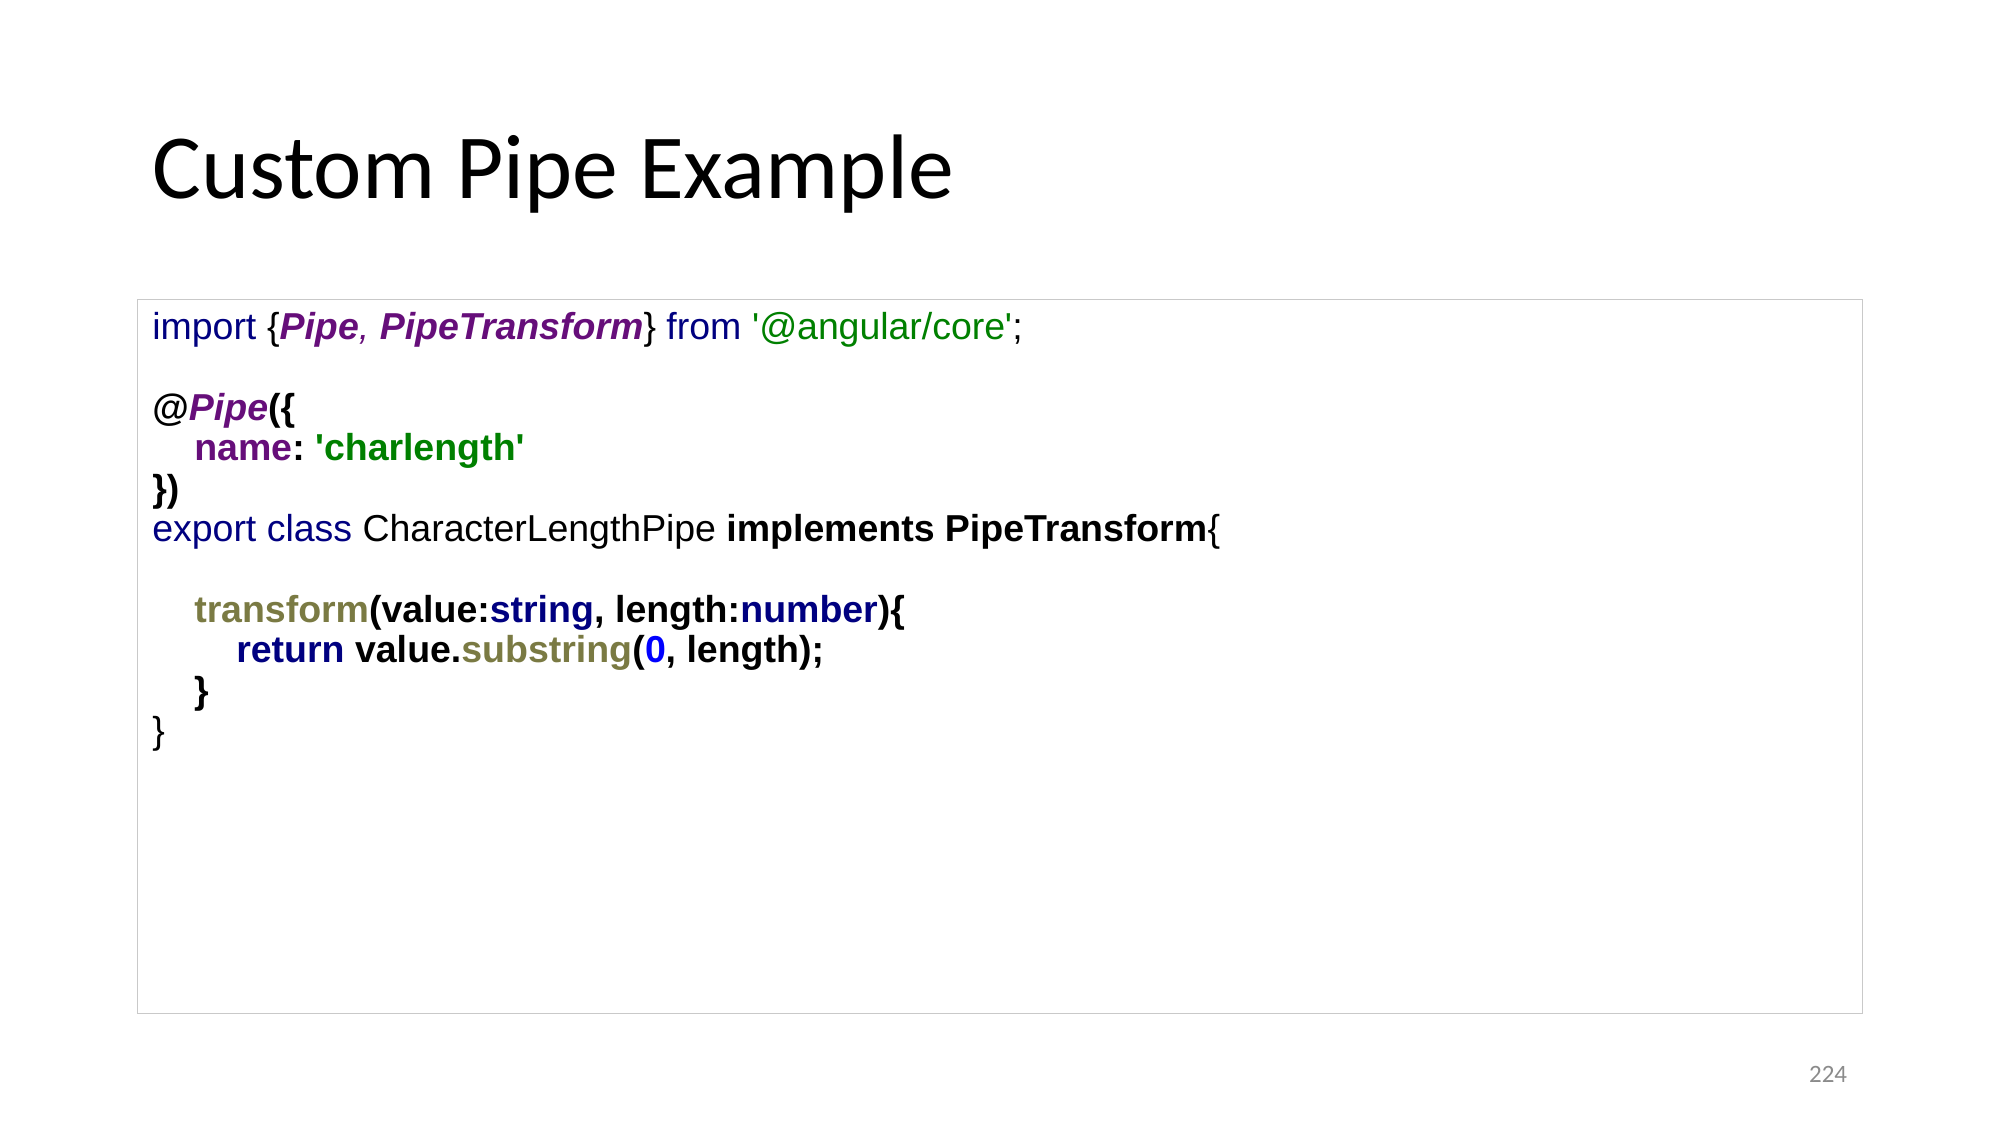

# Custom Pipe Example
import {Pipe, PipeTransform} from '@angular/core';
@Pipe({
    name: 'charlength'
})
export class CharacterLengthPipe implements PipeTransform{
    transform(value:string, length:number){
        return value.substring(0, length);
    }
}
224